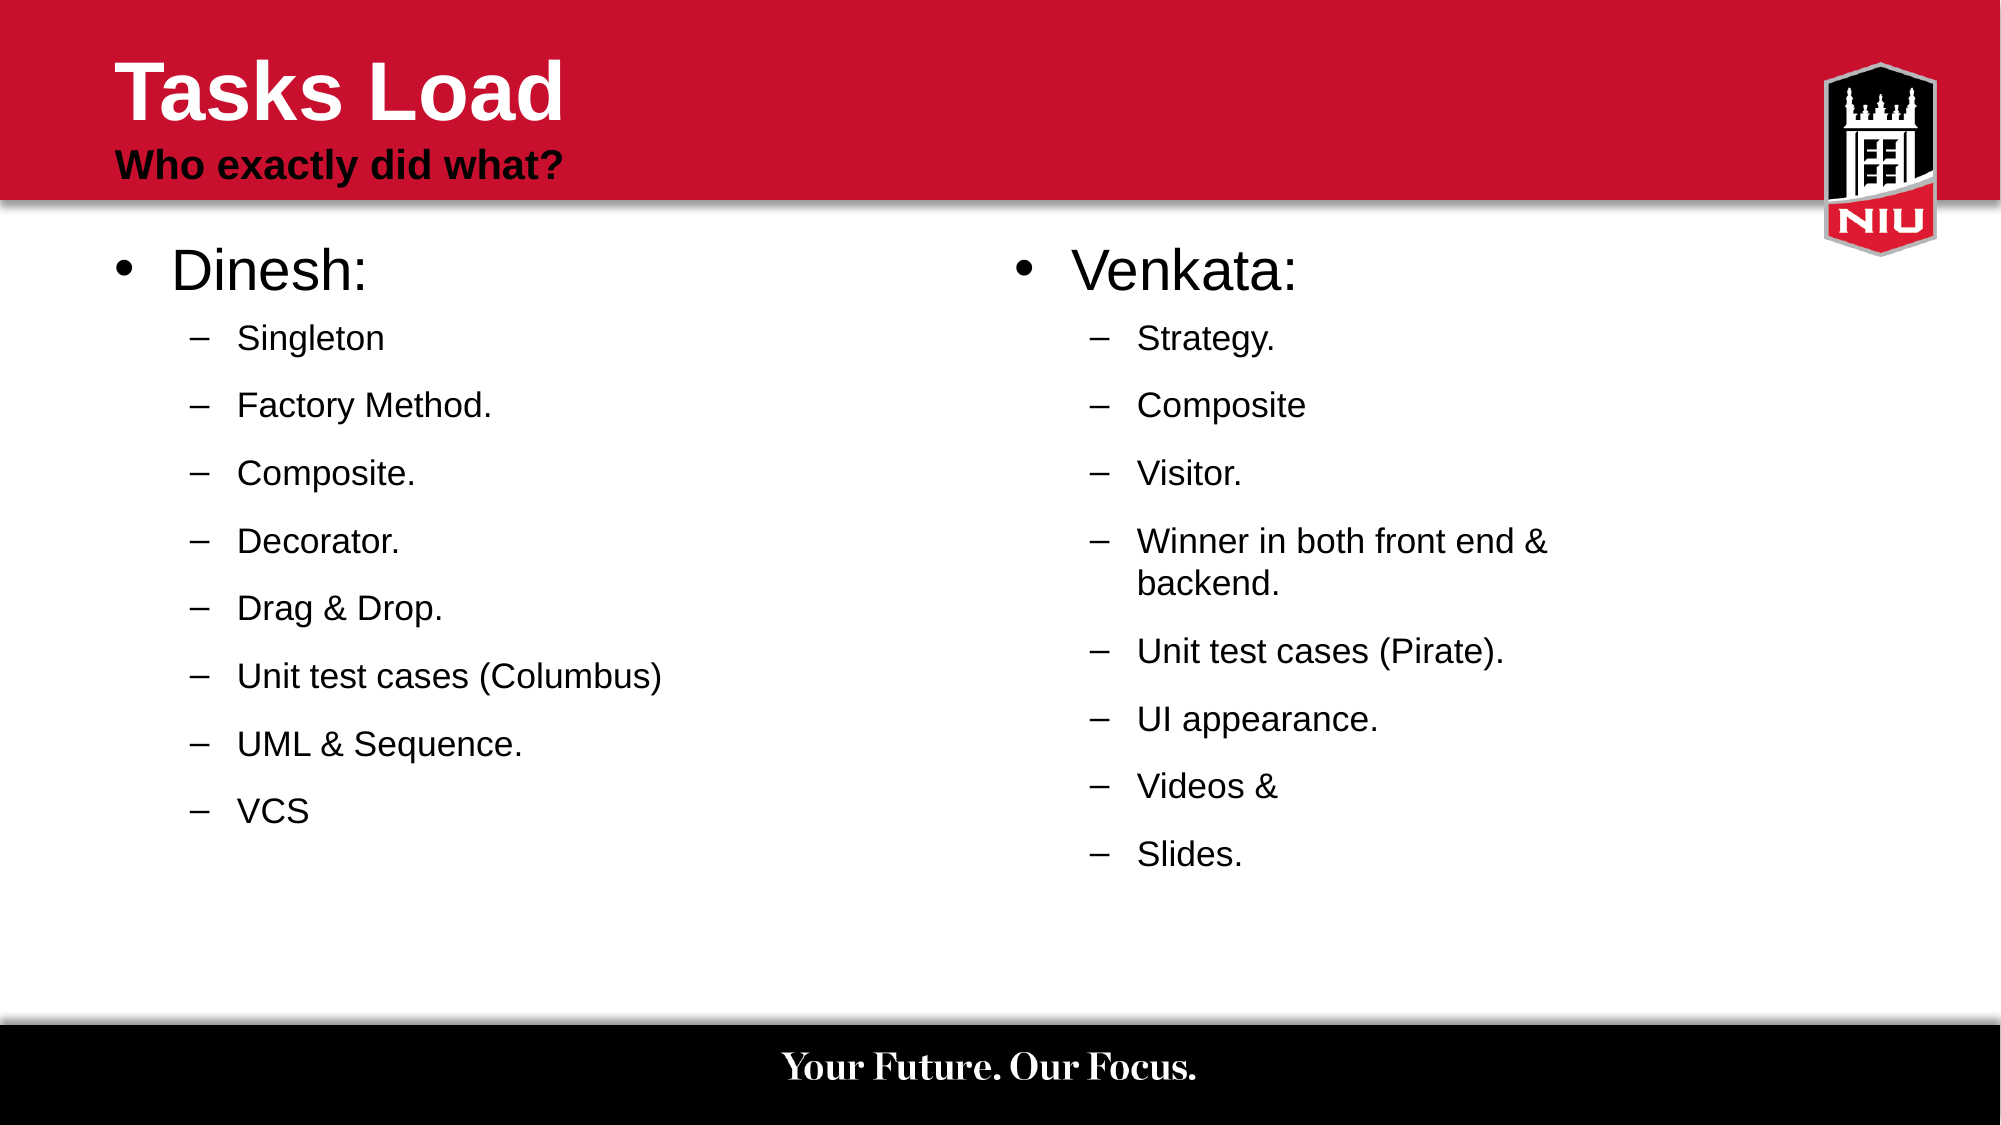

# Tasks Load Who exactly did what?
Dinesh:
Singleton
Factory Method.
Composite.
Decorator.
Drag & Drop.
Unit test cases (Columbus)
UML & Sequence.
VCS
Venkata:
Strategy.
Composite
Visitor.
Winner in both front end & backend.
Unit test cases (Pirate).
UI appearance.
Videos &
Slides.